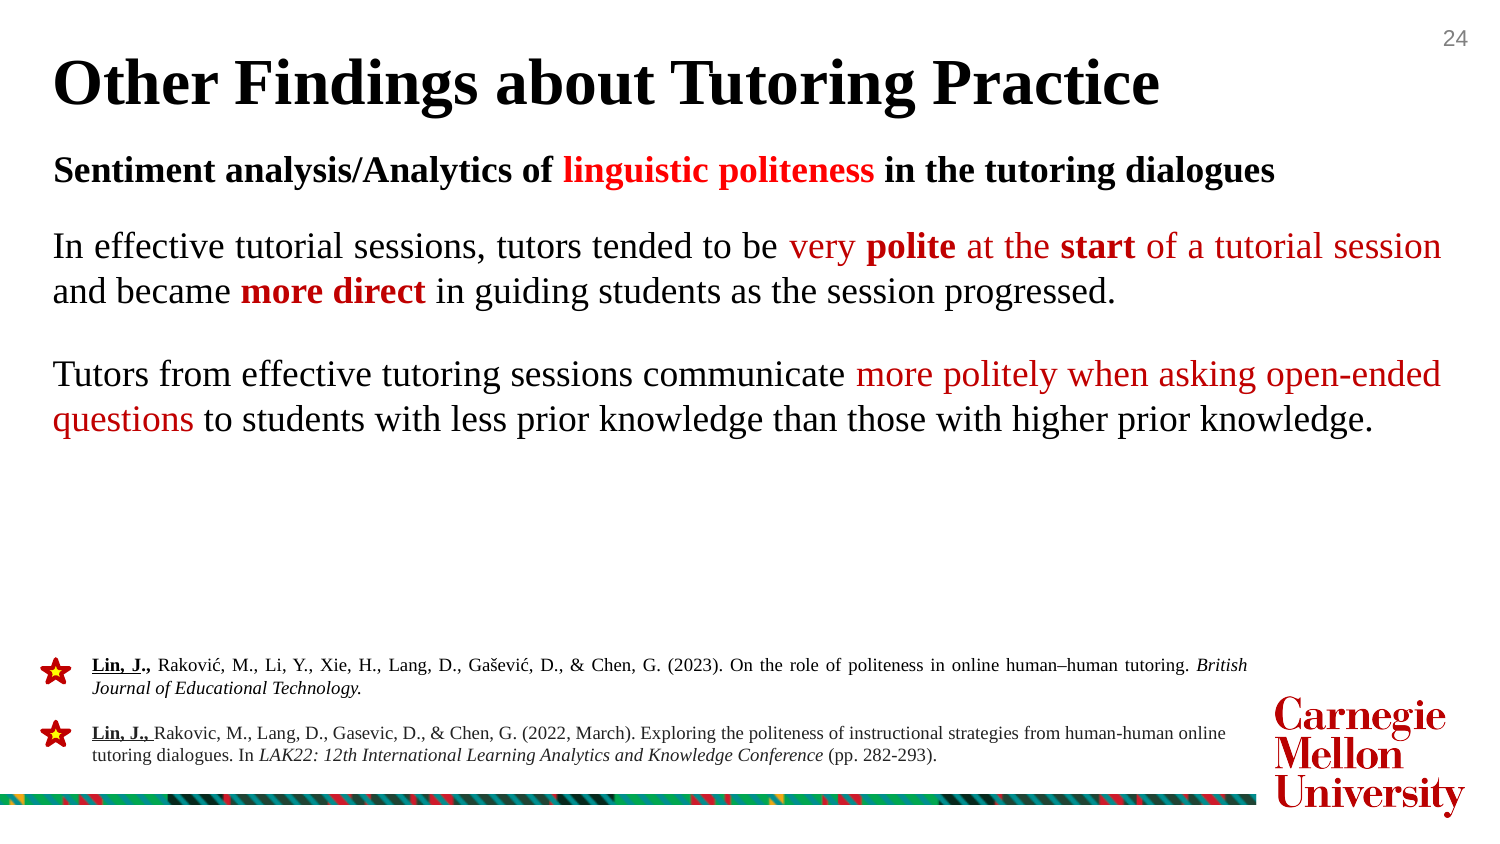

Other Findings about Tutoring Practice
Sentiment analysis/Analytics of linguistic politeness in the tutoring dialogues
In effective tutorial sessions, tutors tended to be very polite at the start of a tutorial session and became more direct in guiding students as the session progressed.

Tutors from effective tutoring sessions communicate more politely when asking open-ended questions to students with less prior knowledge than those with higher prior knowledge.

Lin, J., Raković, M., Li, Y., Xie, H., Lang, D., Gašević, D., & Chen, G. (2023). On the role of politeness in online human–human tutoring. British Journal of Educational Technology.

Lin, J., Rakovic, M., Lang, D., Gasevic, D., & Chen, G. (2022, March). Exploring the politeness of instructional strategies from human-human online tutoring dialogues. In LAK22: 12th International Learning Analytics and Knowledge Conference (pp. 282-293).